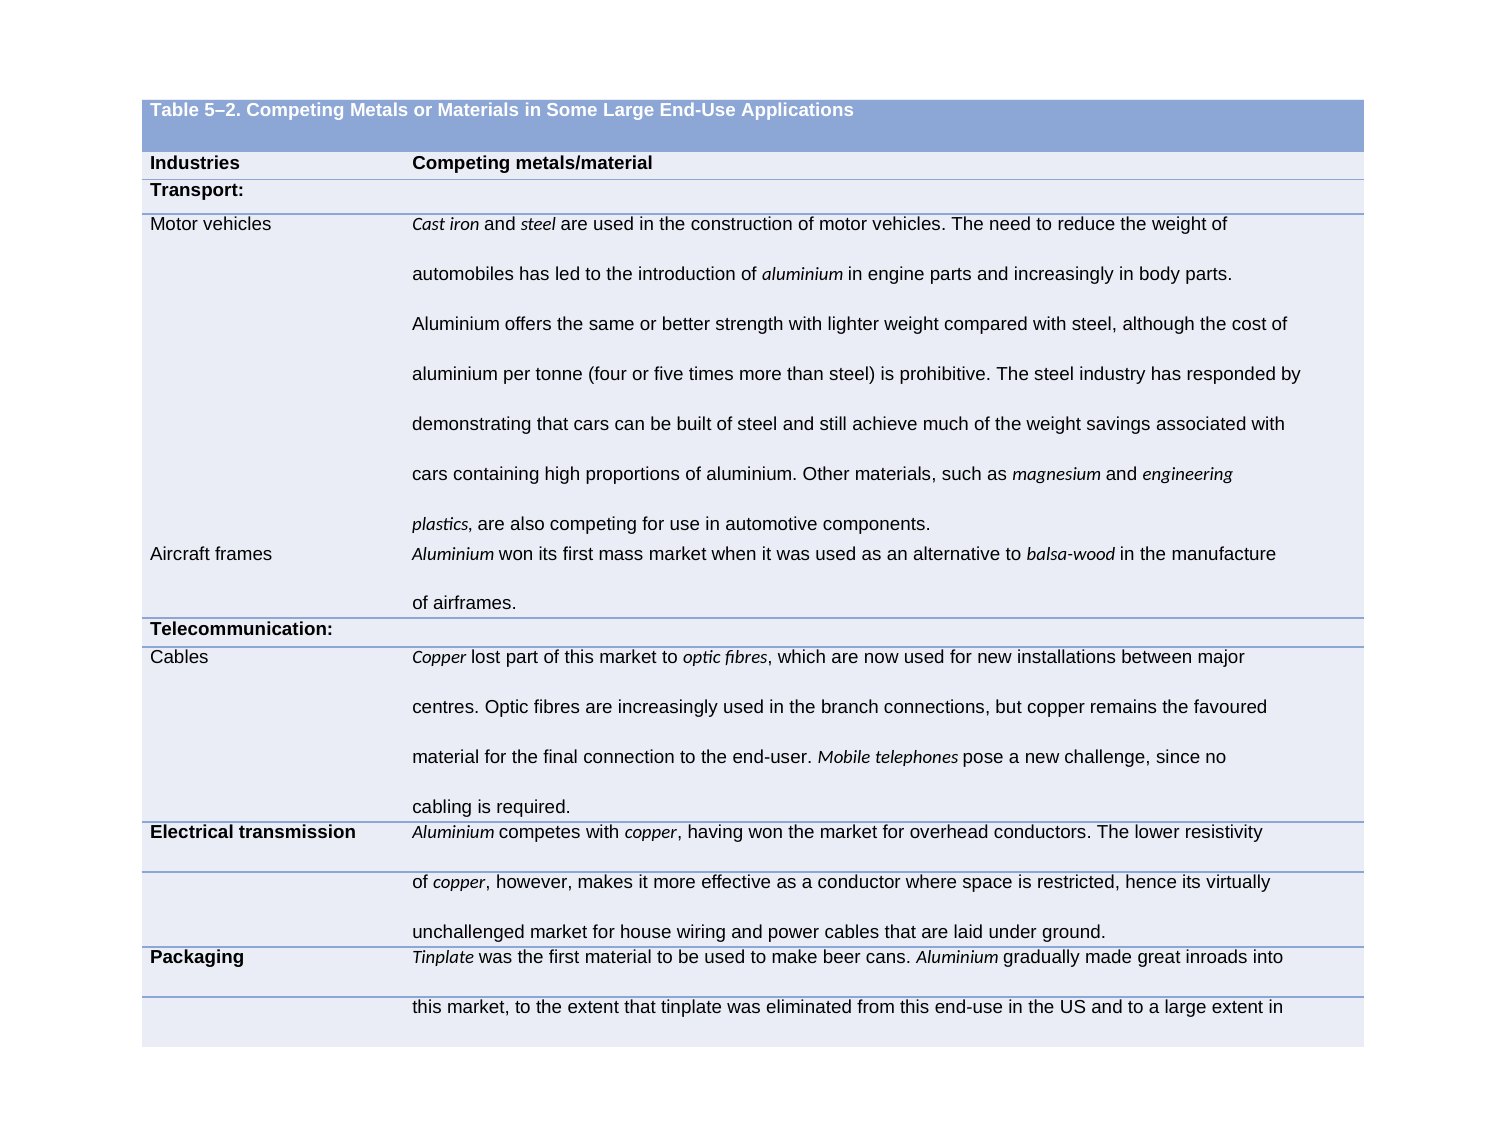

|  |  |
| --- | --- |
| Table 5–2. Competing Metals or Materials in Some Large End-Use Applications |  |
| Industries | Competing metals/material |
| Transport: |  |
| Motor vehicles | Cast iron and steel are used in the construction of motor vehicles. The need to reduce the weight of |
|  | automobiles has led to the introduction of aluminium in engine parts and increasingly in body parts. |
|  | Aluminium offers the same or better strength with lighter weight compared with steel, although the cost of |
|  | aluminium per tonne (four or five times more than steel) is prohibitive. The steel industry has responded by |
|  | demonstrating that cars can be built of steel and still achieve much of the weight savings associated with |
|  | cars containing high proportions of aluminium. Other materials, such as magnesium and engineering |
|  | plastics, are also competing for use in automotive components. |
| Aircraft frames | Aluminium won its first mass market when it was used as an alternative to balsa-wood in the manufacture |
|  | of airframes. |
| Telecommunication: |  |
| Cables | Copper lost part of this market to optic fibres, which are now used for new installations between major |
|  | centres. Optic fibres are increasingly used in the branch connections, but copper remains the favoured |
|  | material for the final connection to the end-user. Mobile telephones pose a new challenge, since no |
|  | cabling is required. |
| Electrical transmission | Aluminium competes with copper, having won the market for overhead conductors. The lower resistivity |
|  | of copper, however, makes it more effective as a conductor where space is restricted, hence its virtually |
|  | unchallenged market for house wiring and power cables that are laid under ground. |
| Packaging | Tinplate was the first material to be used to make beer cans. Aluminium gradually made great inroads into |
|  | this market, to the extent that tinplate was eliminated from this end-use in the US and to a large extent in |